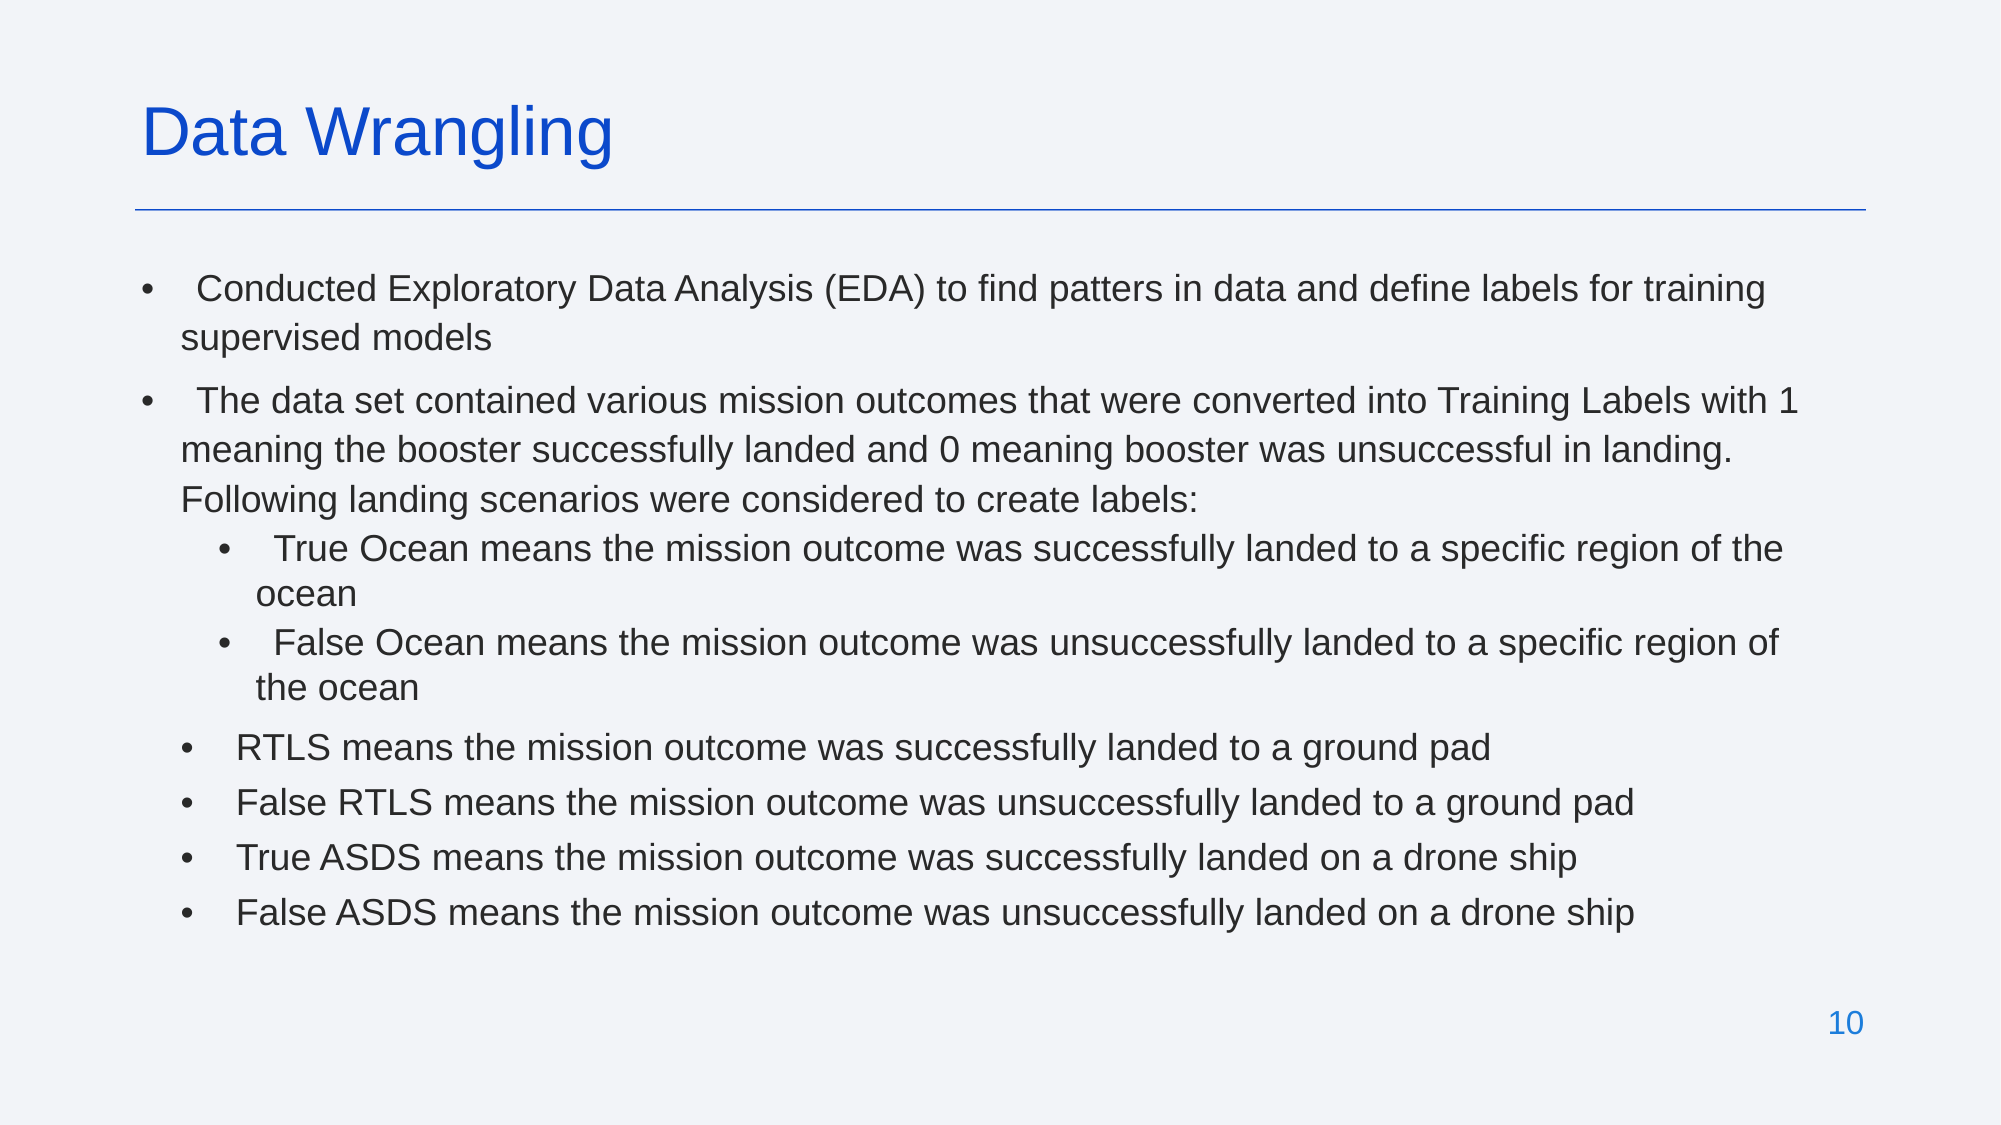

Data Wrangling
•    Conducted Exploratory Data Analysis (EDA) to find patters in data and define labels for training supervised models
•    The data set contained various mission outcomes that were converted into Training Labels with 1 meaning the booster successfully landed and 0 meaning booster was unsuccessful in landing. Following landing scenarios were considered to create labels:
•    True Ocean means the mission outcome was successfully landed to a specific region of the ocean
•    False Ocean means the mission outcome was unsuccessfully landed to a specific region of the ocean
•    RTLS means the mission outcome was successfully landed to a ground pad
•    False RTLS means the mission outcome was unsuccessfully landed to a ground pad
•    True ASDS means the mission outcome was successfully landed on a drone ship
•    False ASDS means the mission outcome was unsuccessfully landed on a drone ship
10